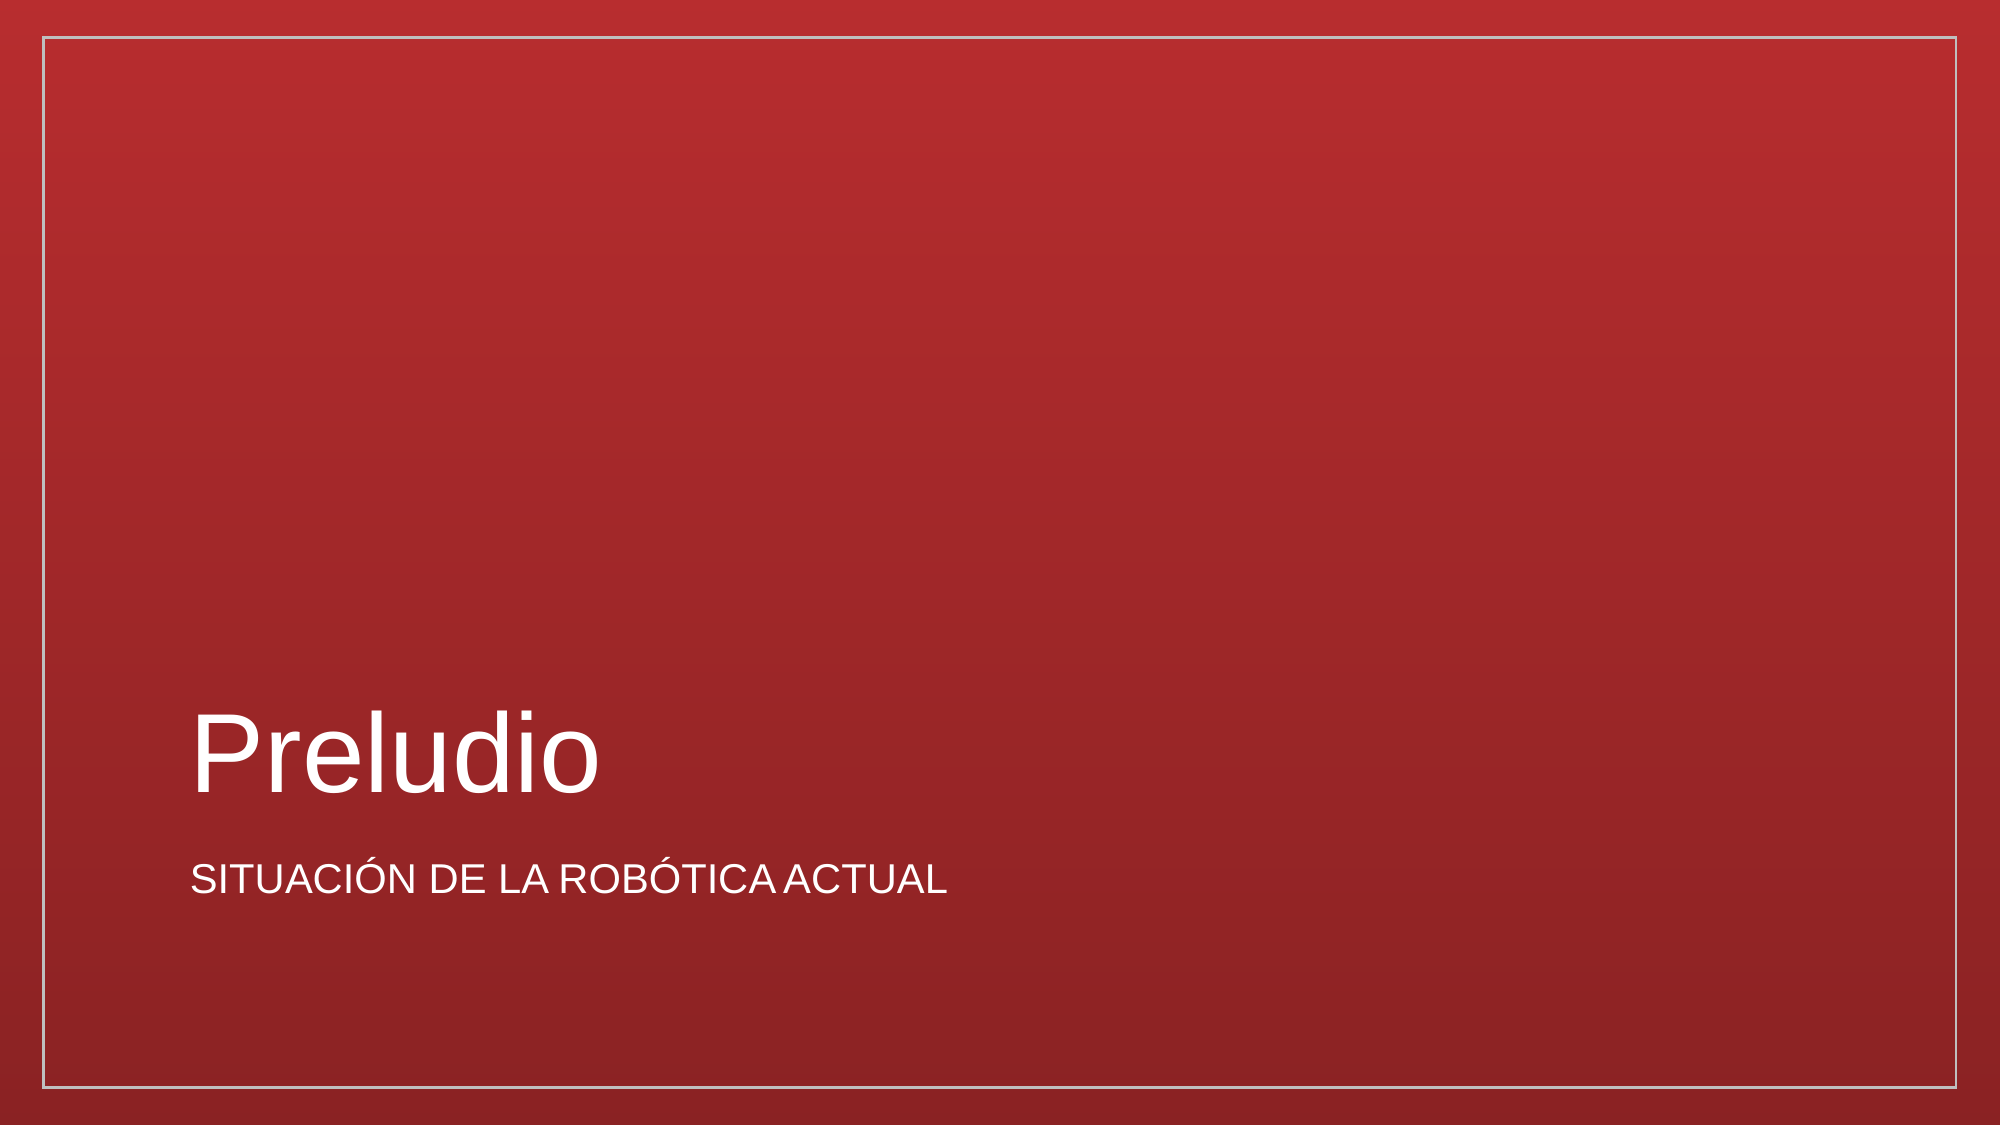

# Preludio
Situación de la robótica actual